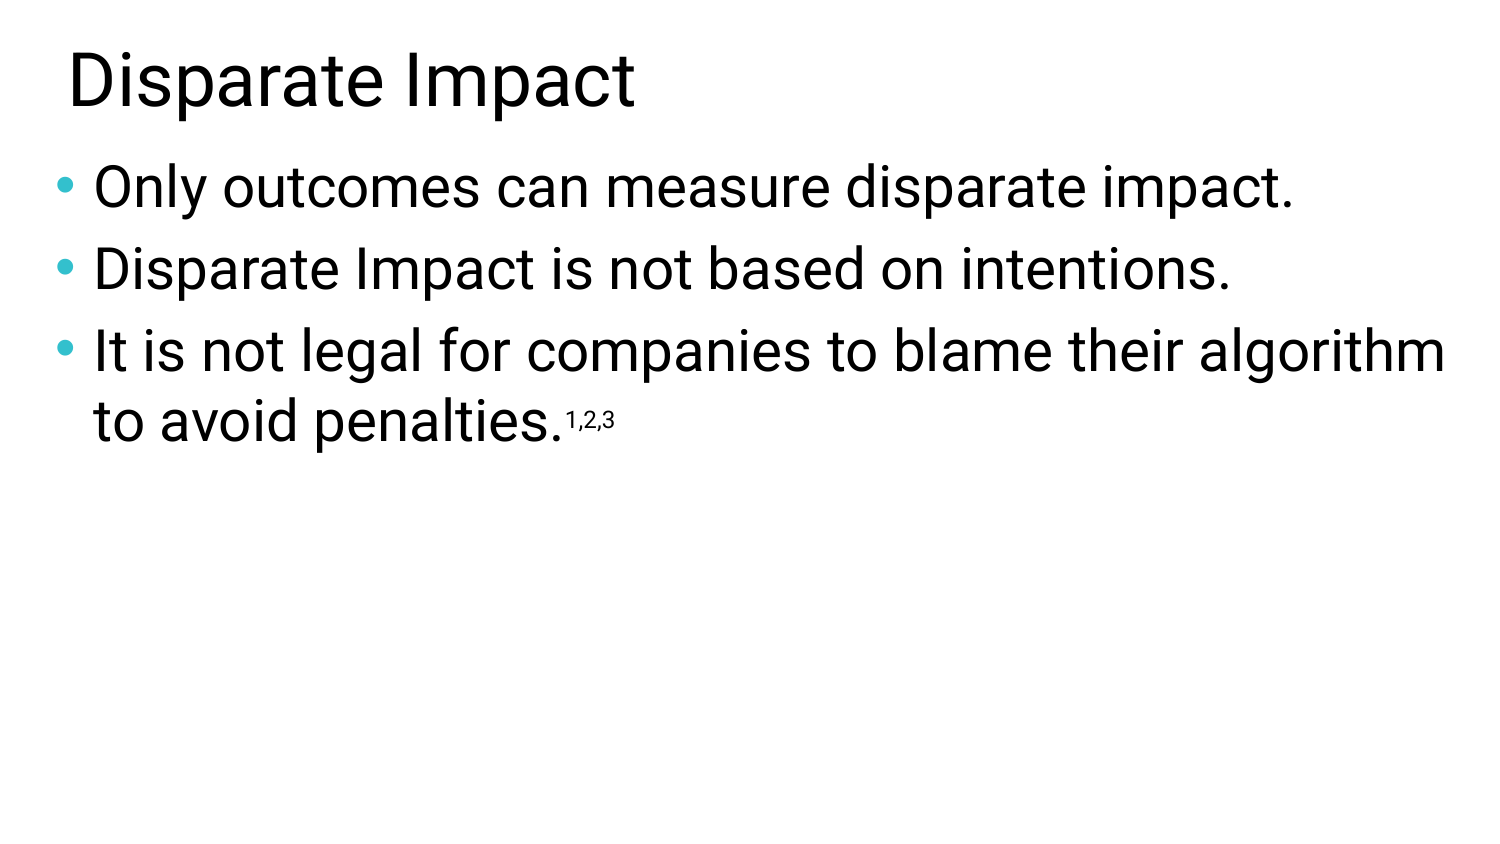

# Disparate Impact
Only outcomes can measure disparate impact.
Disparate Impact is not based on intentions.
It is not legal for companies to blame their algorithm to avoid penalties.1,2,3

1 https://www.revealnews.org/article/can-algorithms-be-racist-trumps-housing-department-says-no/
2 https://www.nytimes.com/2019/08/20/upshot/housing-discrimination-algorithms-hud.html
3 https://www.eff.org/deeplinks/2019/09/dangerous-hud-proposal-would-effectively-insulate-parties-who-use-algorithms